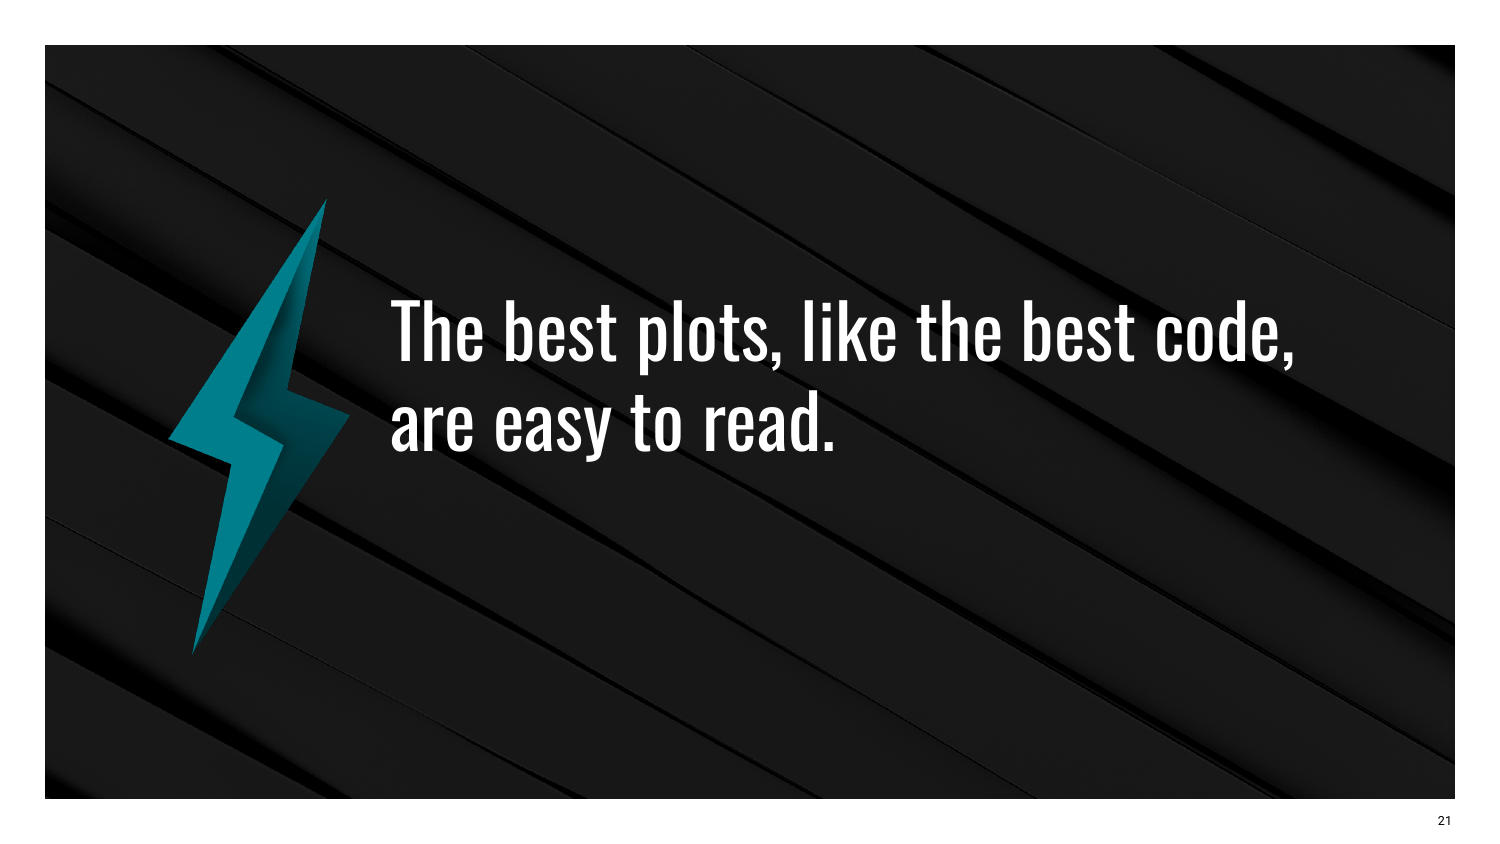

# The best plots, like the best code, are easy to read.